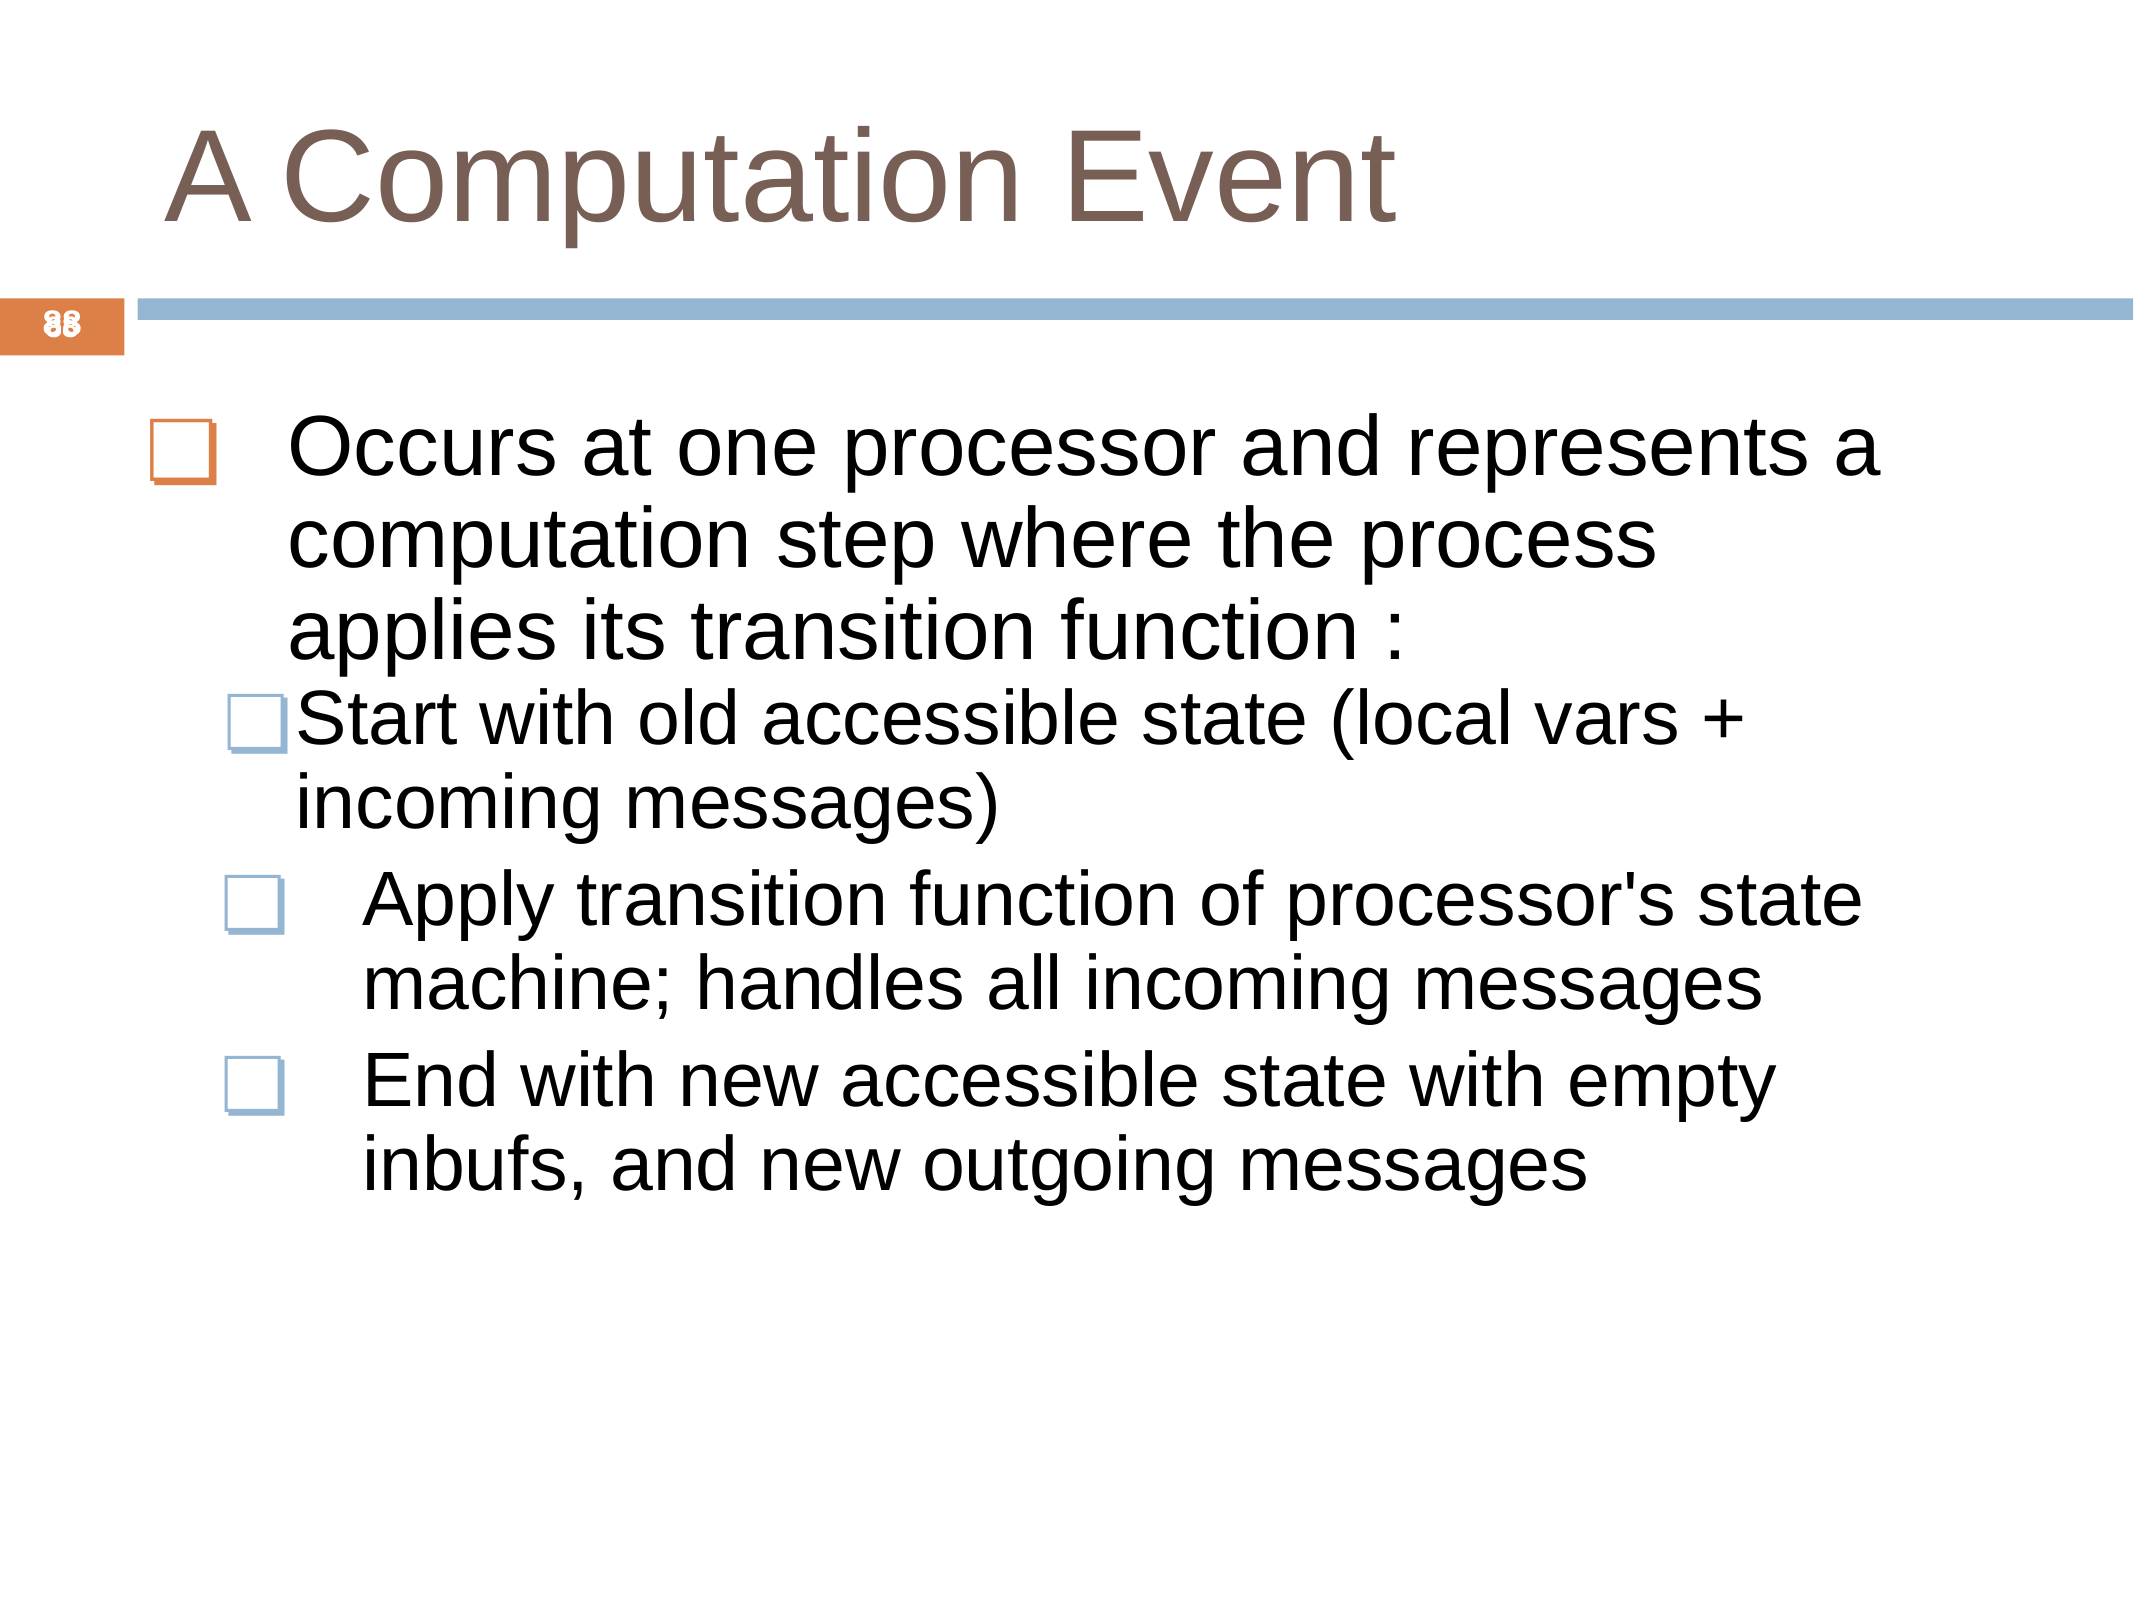

# A Computation Event
88
88
Occurs at one processor and represents a computation step where the process applies its transition function :
Start with old accessible state (local vars + incoming messages)
Apply transition function of processor's state machine; handles all incoming messages
End with new accessible state with empty inbufs, and new outgoing messages